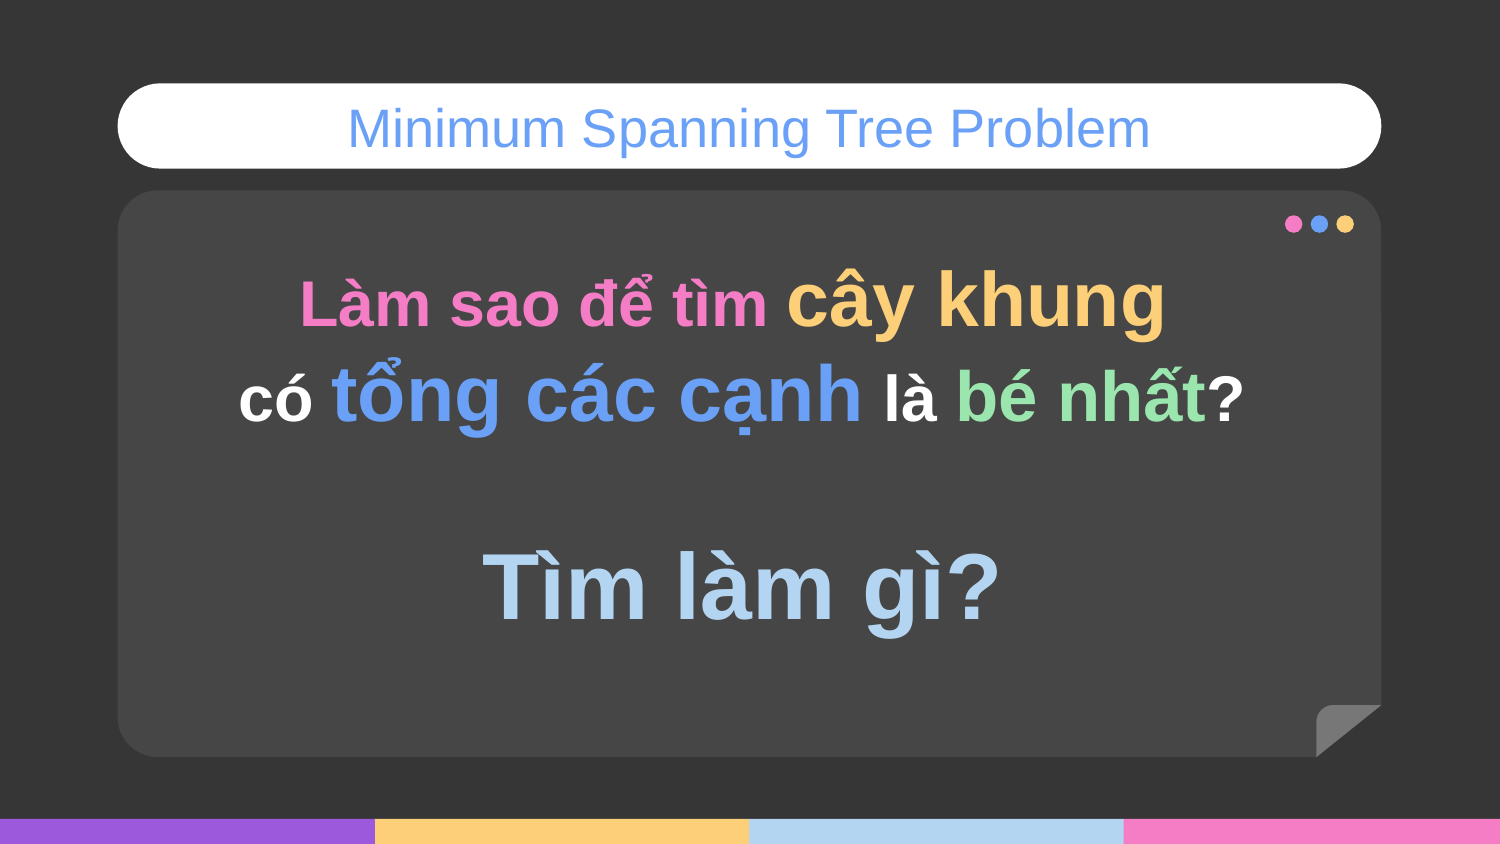

# Minimum Spanning Tree Problem
Làm sao để tìm cây khung
có tổng các cạnh là bé nhất?
Tìm làm gì?